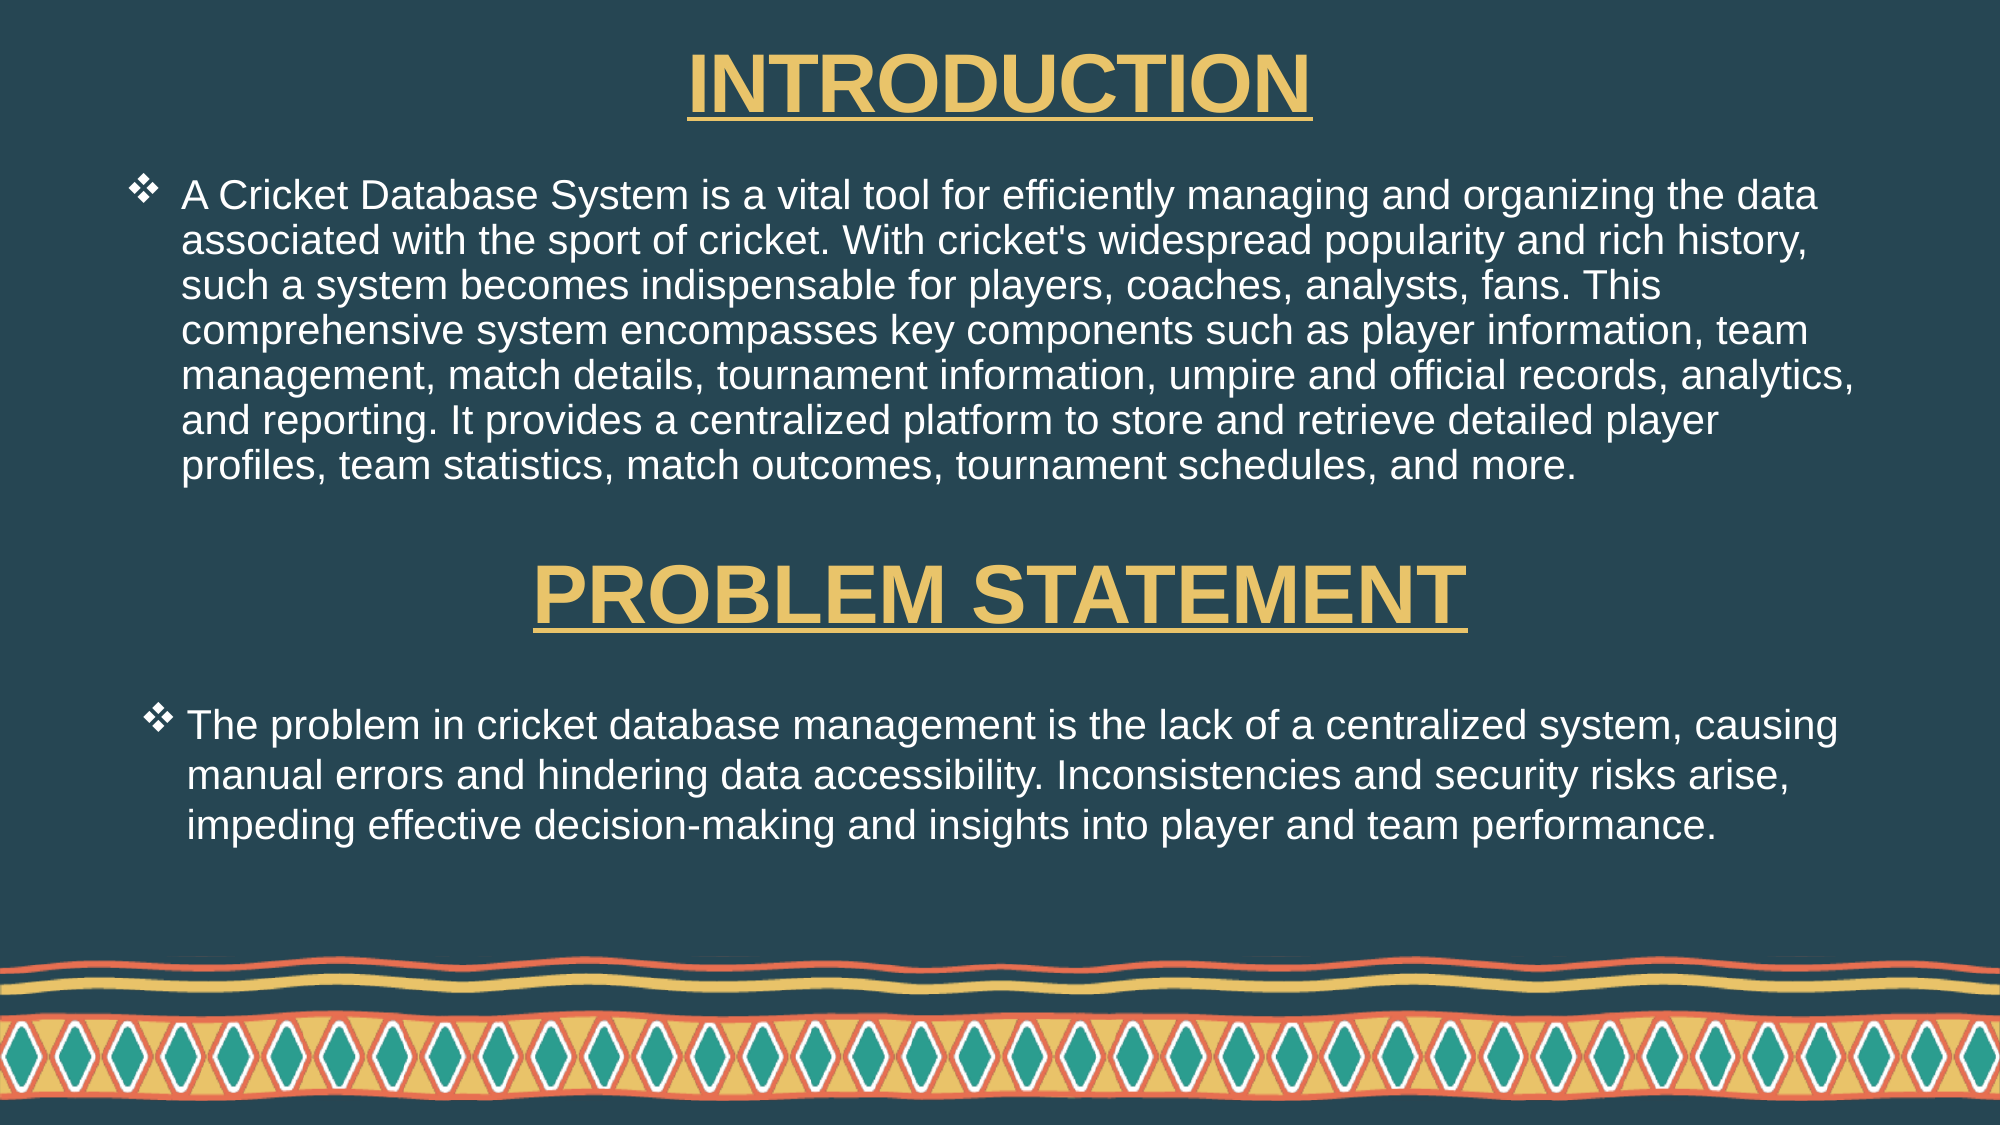

# INTRODUCTION
A Cricket Database System is a vital tool for efficiently managing and organizing the data associated with the sport of cricket. With cricket's widespread popularity and rich history, such a system becomes indispensable for players, coaches, analysts, fans. This comprehensive system encompasses key components such as player information, team management, match details, tournament information, umpire and official records, analytics, and reporting. It provides a centralized platform to store and retrieve detailed player profiles, team statistics, match outcomes, tournament schedules, and more.
PROBLEM STATEMENT
The problem in cricket database management is the lack of a centralized system, causing manual errors and hindering data accessibility. Inconsistencies and security risks arise, impeding effective decision-making and insights into player and team performance.